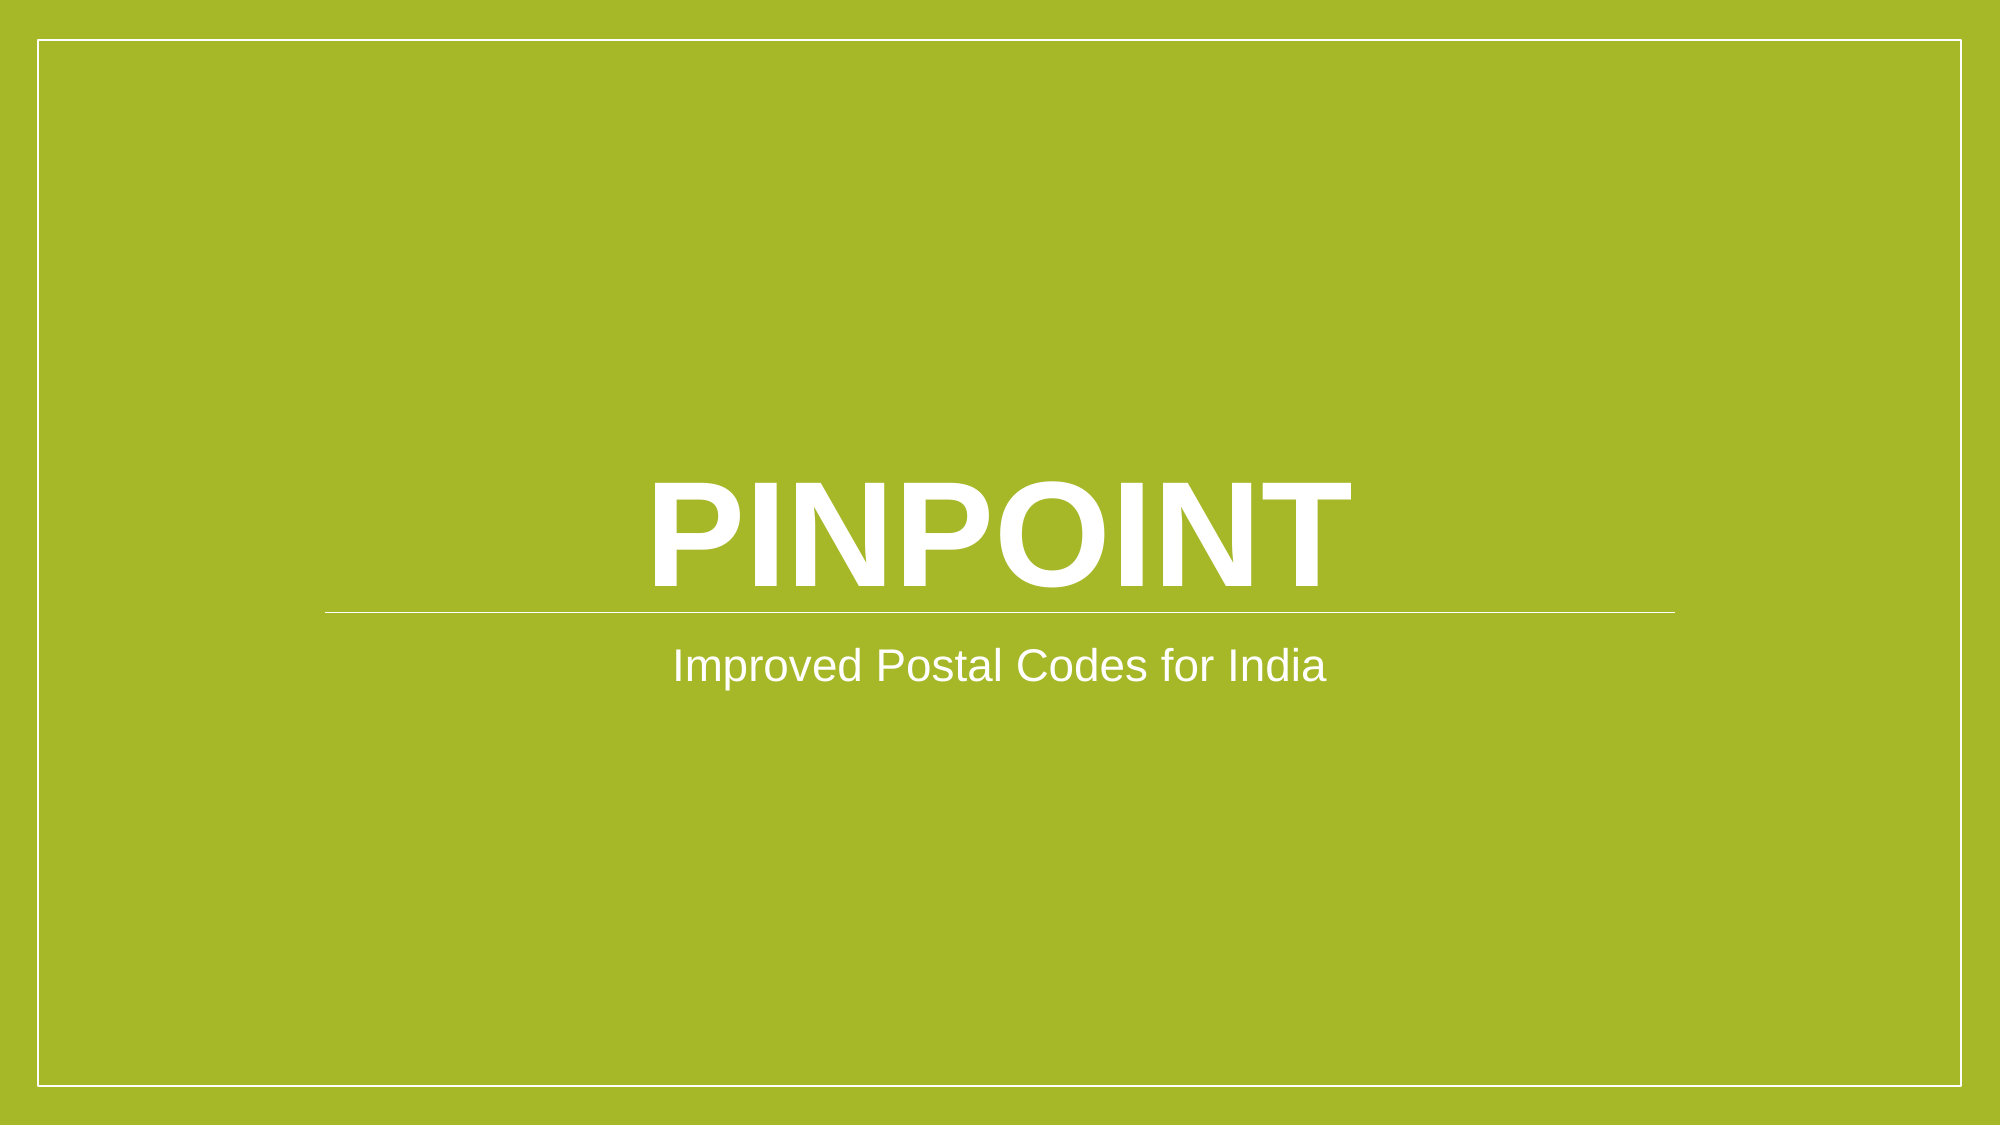

# PINPOINT
Improved Postal Codes for India